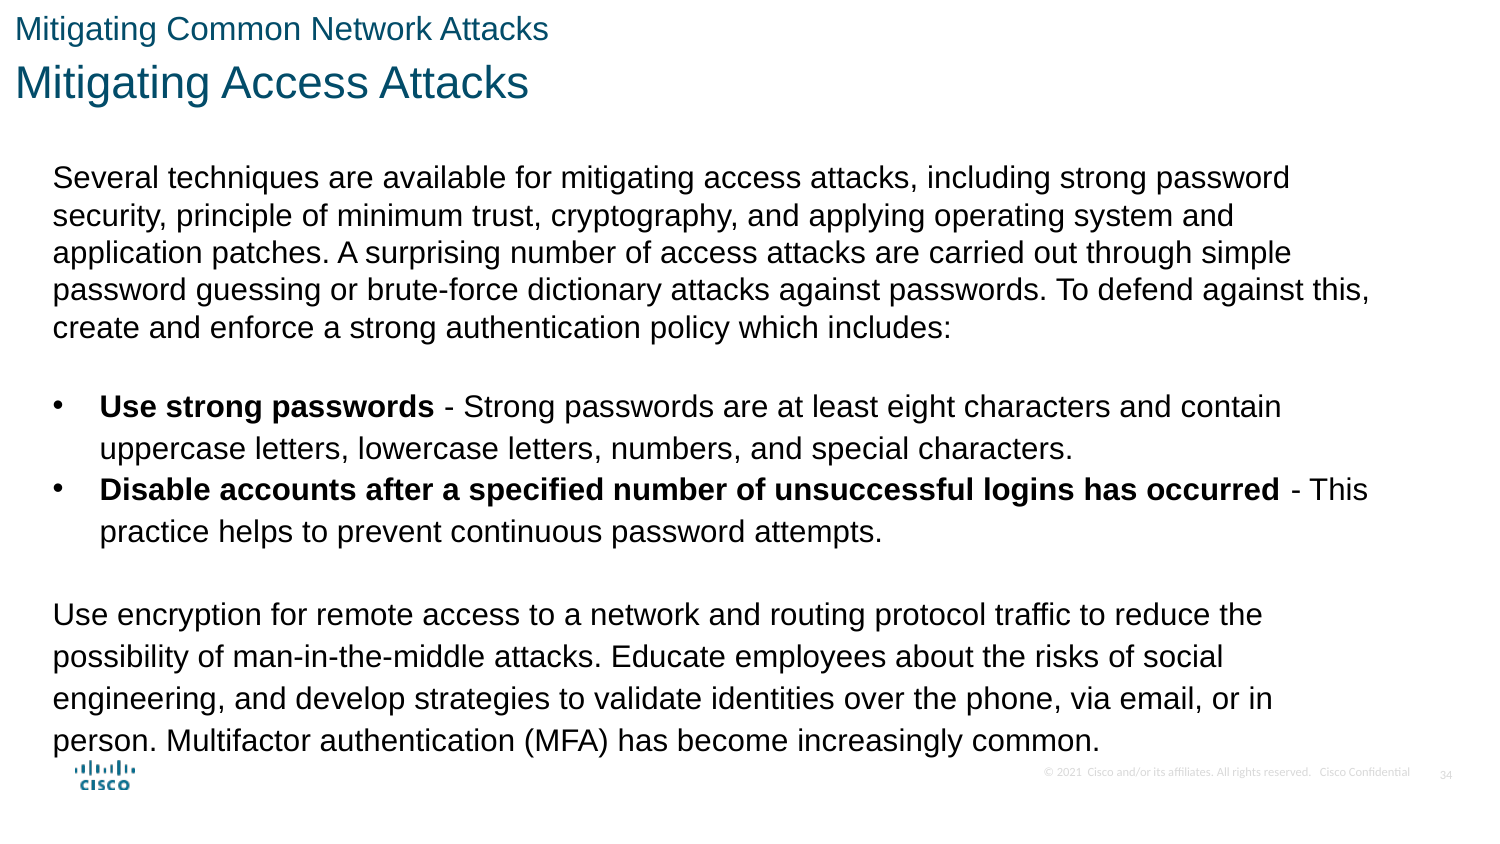

# Mitigating Common Network Attacks
Mitigating Access Attacks
Several techniques are available for mitigating access attacks, including strong password security, principle of minimum trust, cryptography, and applying operating system and application patches. A surprising number of access attacks are carried out through simple password guessing or brute-force dictionary attacks against passwords. To defend against this, create and enforce a strong authentication policy which includes:

Use strong passwords - Strong passwords are at least eight characters and contain uppercase letters, lowercase letters, numbers, and special characters.
Disable accounts after a specified number of unsuccessful logins has occurred - This practice helps to prevent continuous password attempts.

Use encryption for remote access to a network and routing protocol traffic to reduce the possibility of man-in-the-middle attacks. Educate employees about the risks of social engineering, and develop strategies to validate identities over the phone, via email, or in person. Multifactor authentication (MFA) has become increasingly common.
34